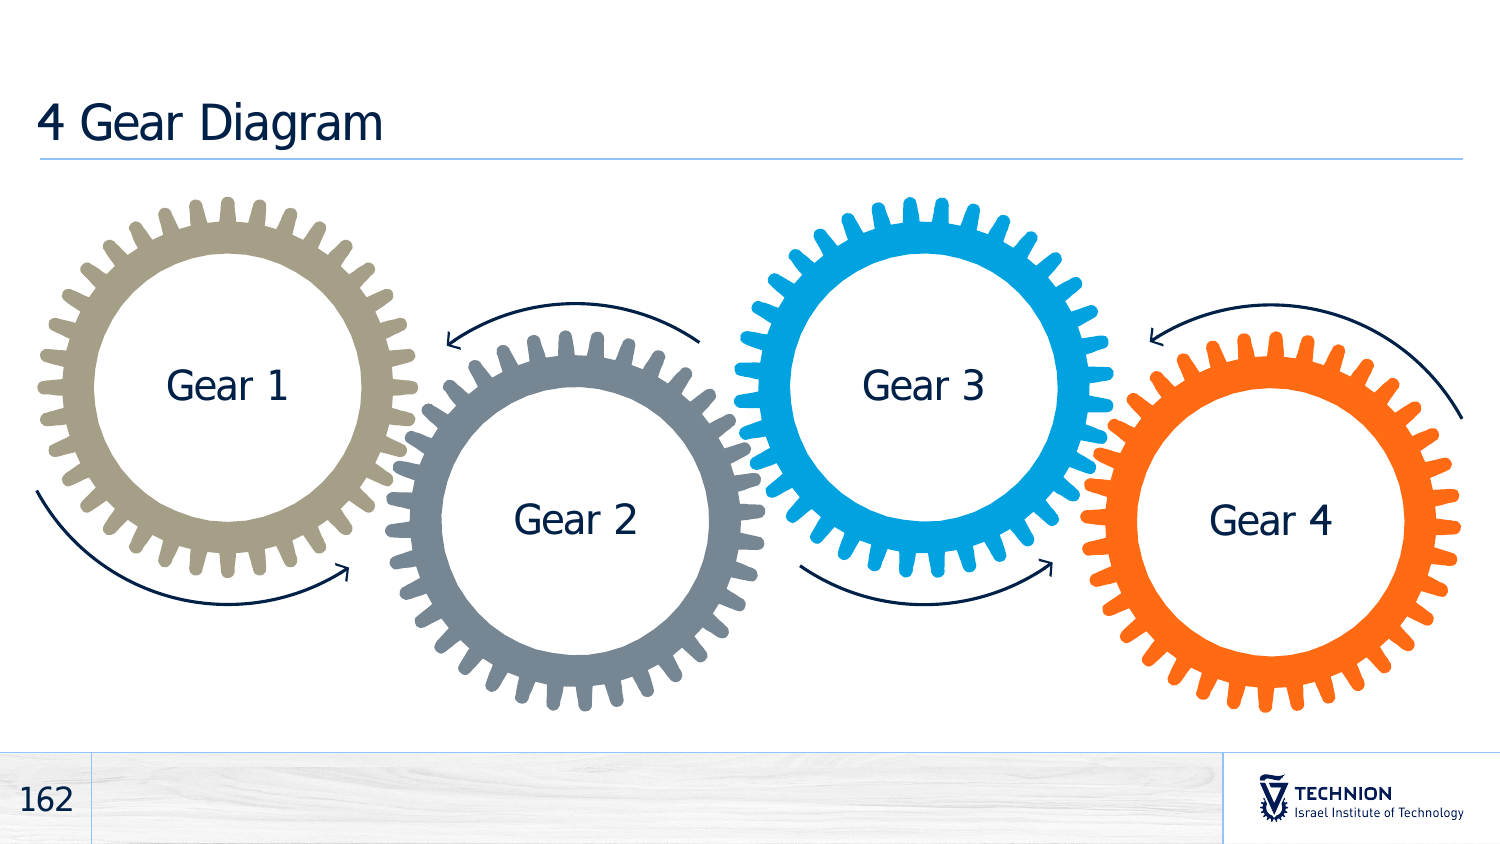

# 4 Gear Diagram

Gear 3
Gear 1
Gear 2
Gear 4
162